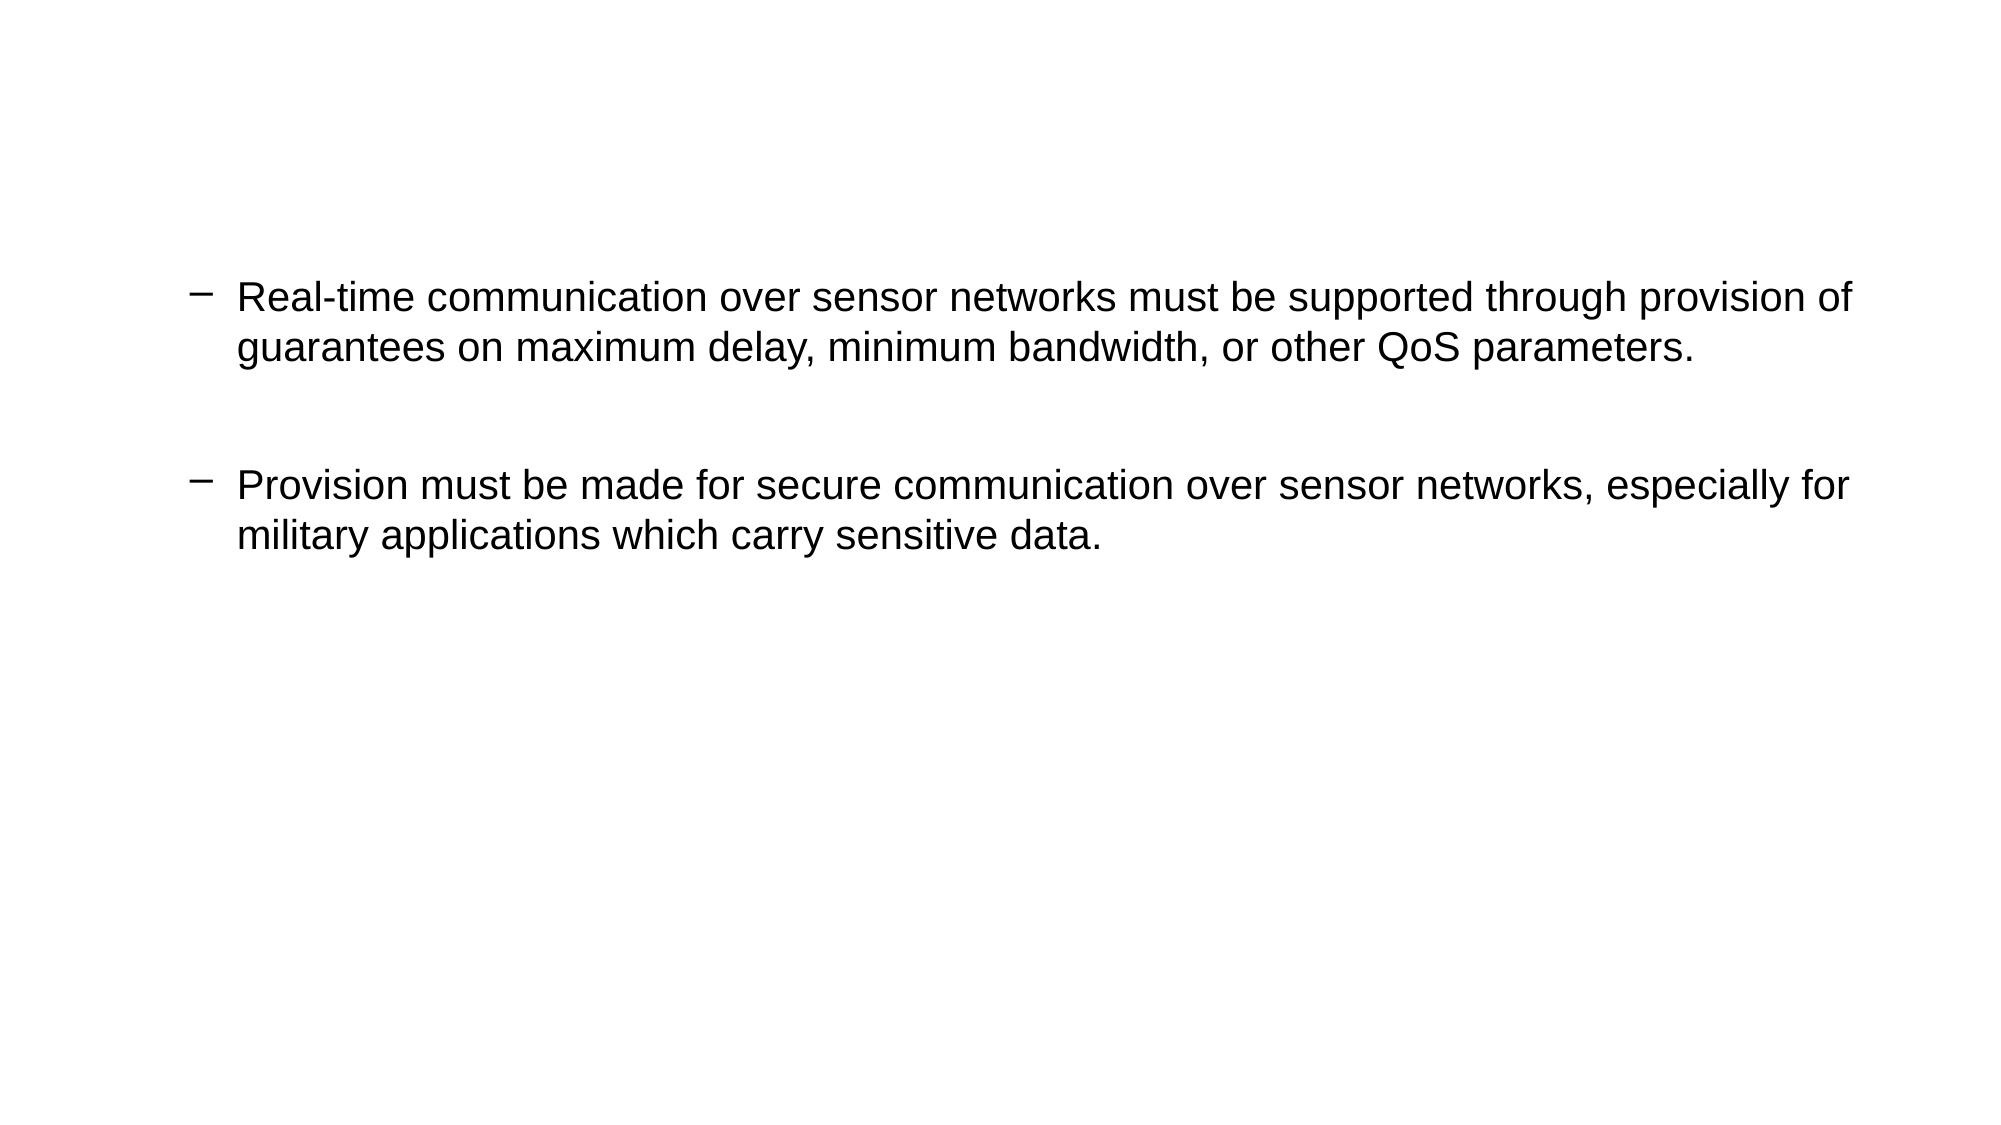

#
Real-time communication over sensor networks must be supported through provision of guarantees on maximum delay, minimum bandwidth, or other QoS parameters.

Provision must be made for secure communication over sensor networks, especially for military applications which carry sensitive data.